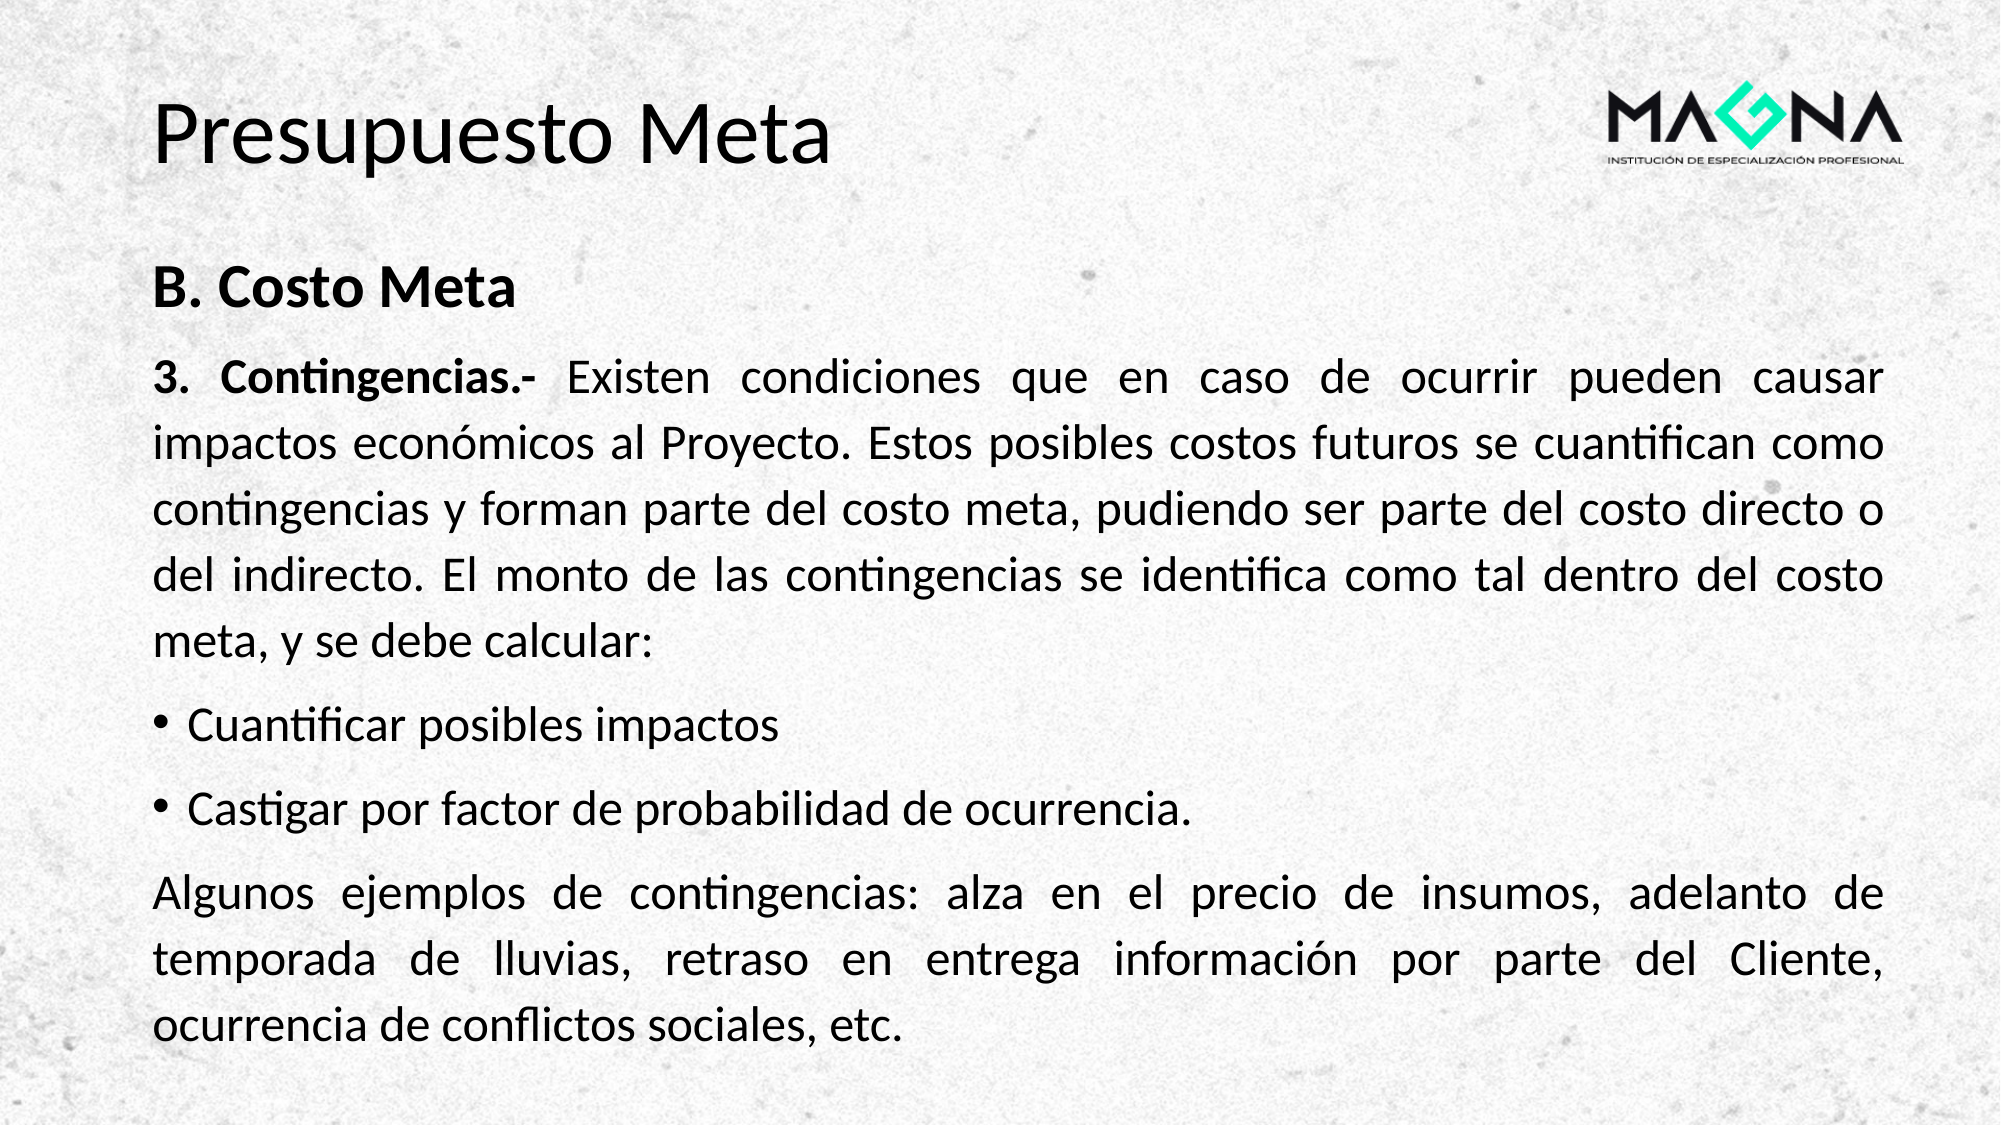

# Presupuesto Meta
B. Costo Meta
3. Contingencias.- Existen condiciones que en caso de ocurrir pueden causar impactos económicos al Proyecto. Estos posibles costos futuros se cuantifican como contingencias y forman parte del costo meta, pudiendo ser parte del costo directo o del indirecto. El monto de las contingencias se identifica como tal dentro del costo meta, y se debe calcular:
Cuantificar posibles impactos
Castigar por factor de probabilidad de ocurrencia.
Algunos ejemplos de contingencias: alza en el precio de insumos, adelanto de temporada de lluvias, retraso en entrega información por parte del Cliente, ocurrencia de conflictos sociales, etc.